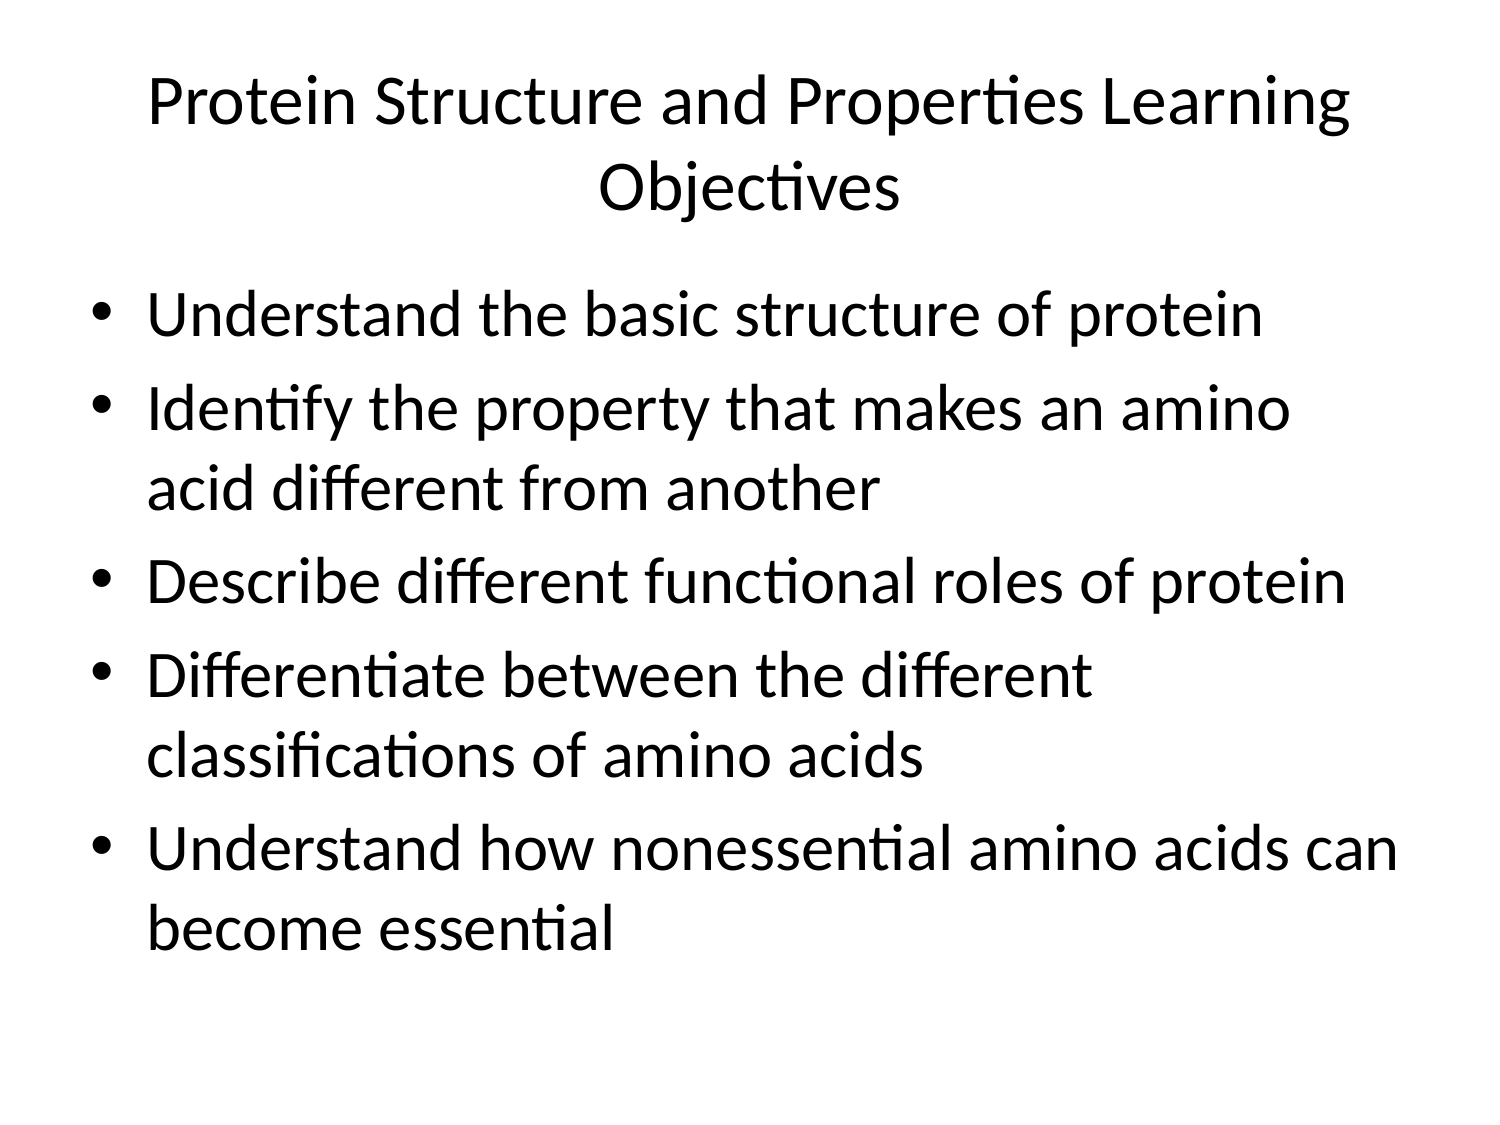

# Protein Structure and Properties Learning Objectives
Understand the basic structure of protein
Identify the property that makes an amino acid different from another
Describe different functional roles of protein
Differentiate between the different classifications of amino acids
Understand how nonessential amino acids can become essential